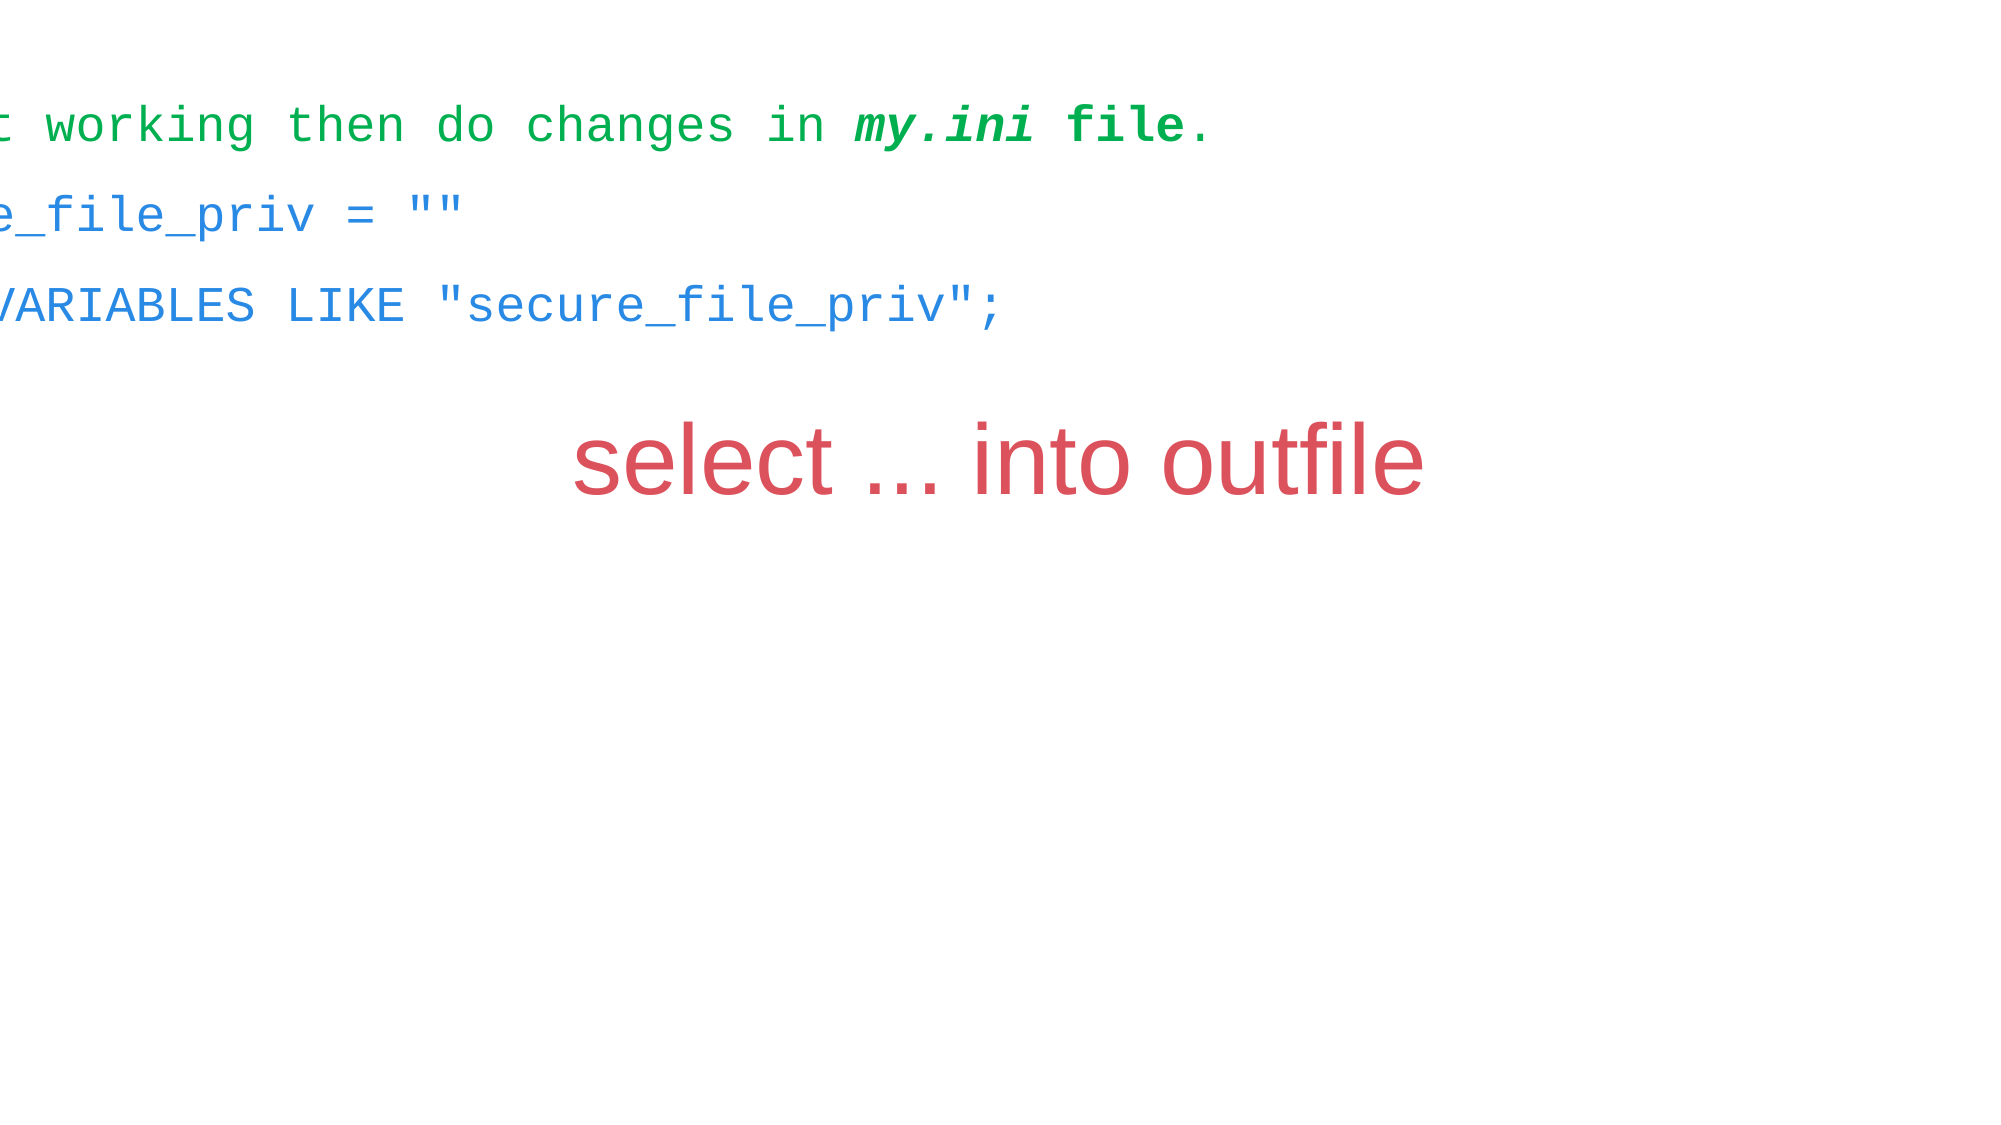

If not working then do changes in my.ini file.
secure_file_priv = ""
SHOW VARIABLES LIKE "secure_file_priv";
select ... into outfile